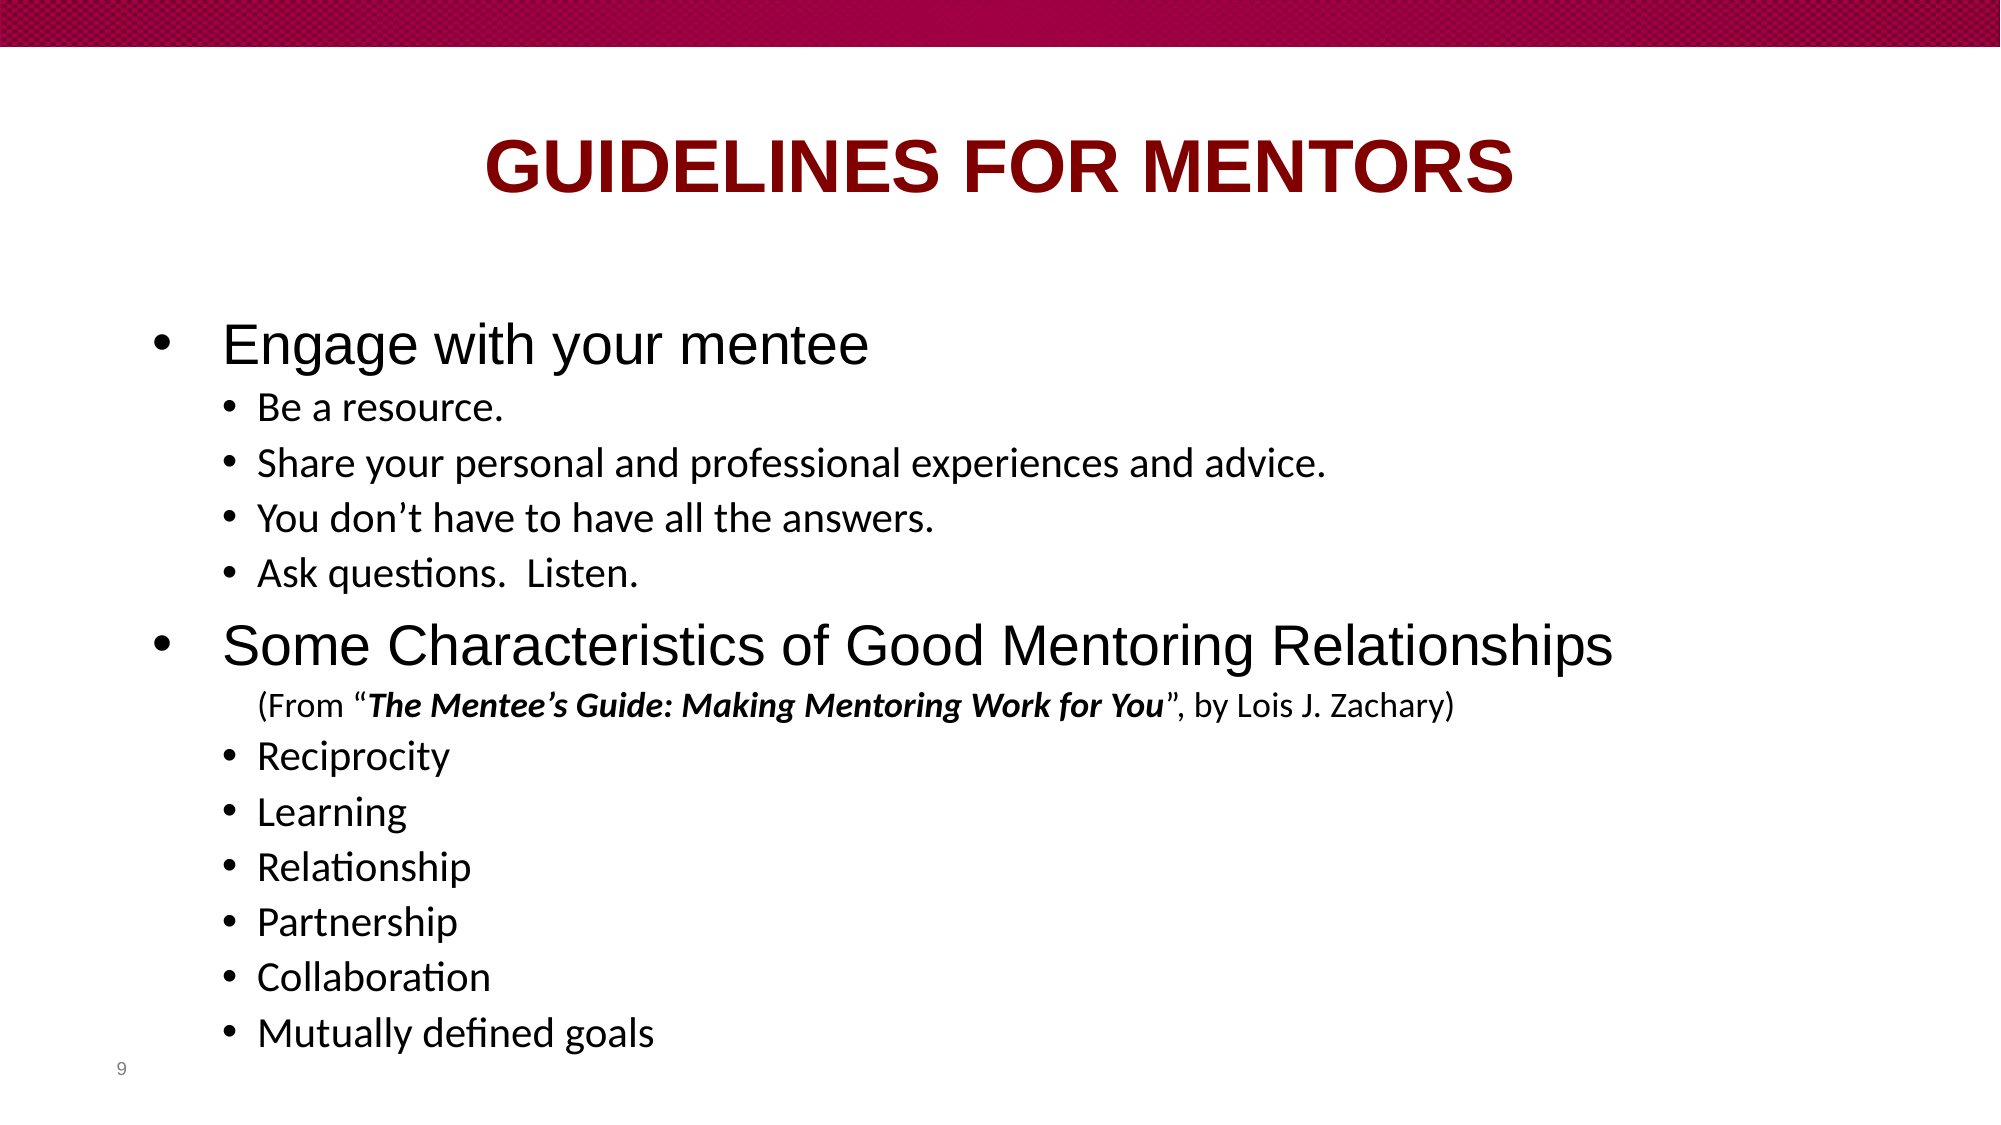

# GUIDelines for Mentors
Engage with your mentee
Be a resource.
Share your personal and professional experiences and advice.
You don’t have to have all the answers.
Ask questions.  Listen.
Some Characteristics of Good Mentoring Relationships
(From “The Mentee’s Guide: Making Mentoring Work for You”, by Lois J. Zachary)
Reciprocity
Learning
Relationship
Partnership
Collaboration
Mutually defined goals

9